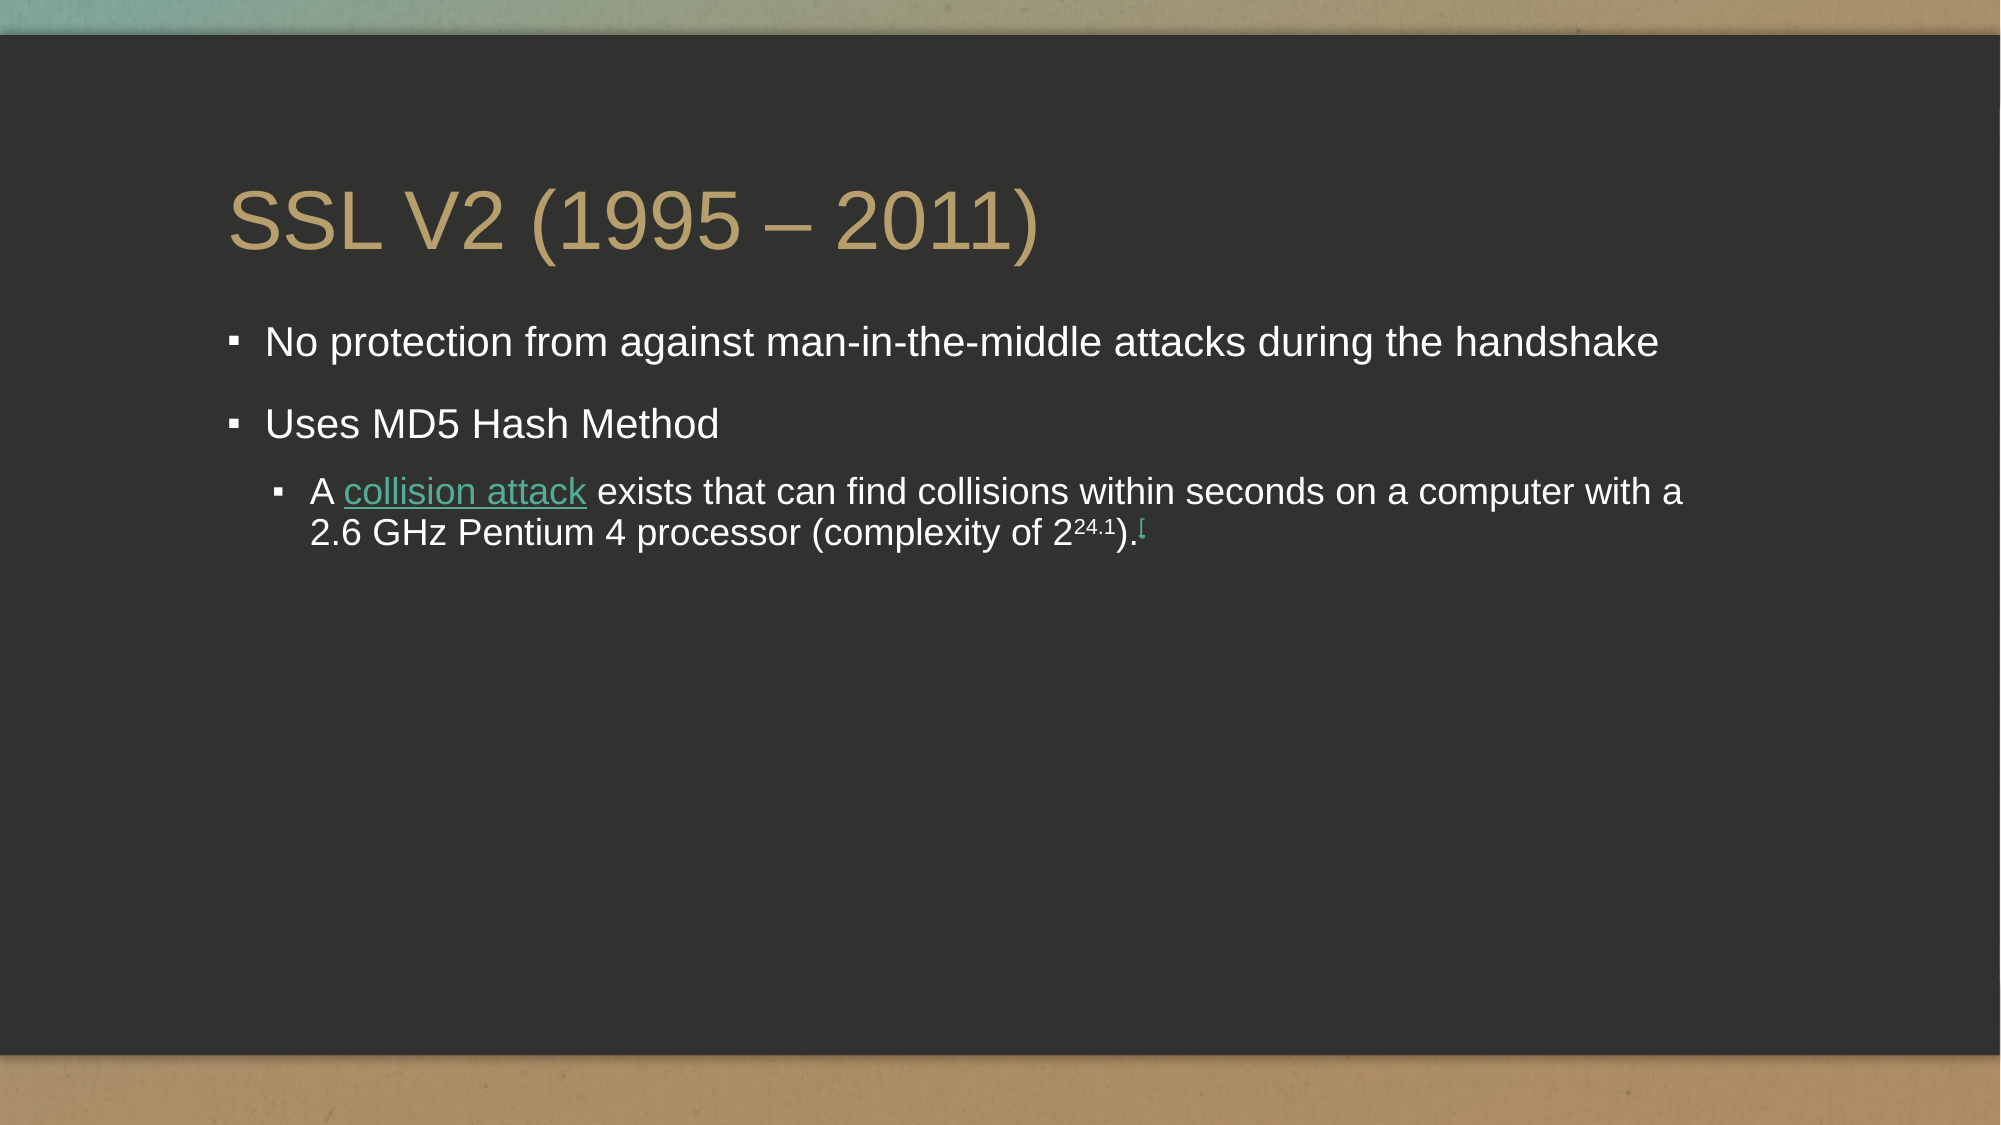

# SSL V2 (1995 – 2011)
No protection from against man-in-the-middle attacks during the handshake
Uses MD5 Hash Method
A collision attack exists that can find collisions within seconds on a computer with a 2.6 GHz Pentium 4 processor (complexity of 224.1).[